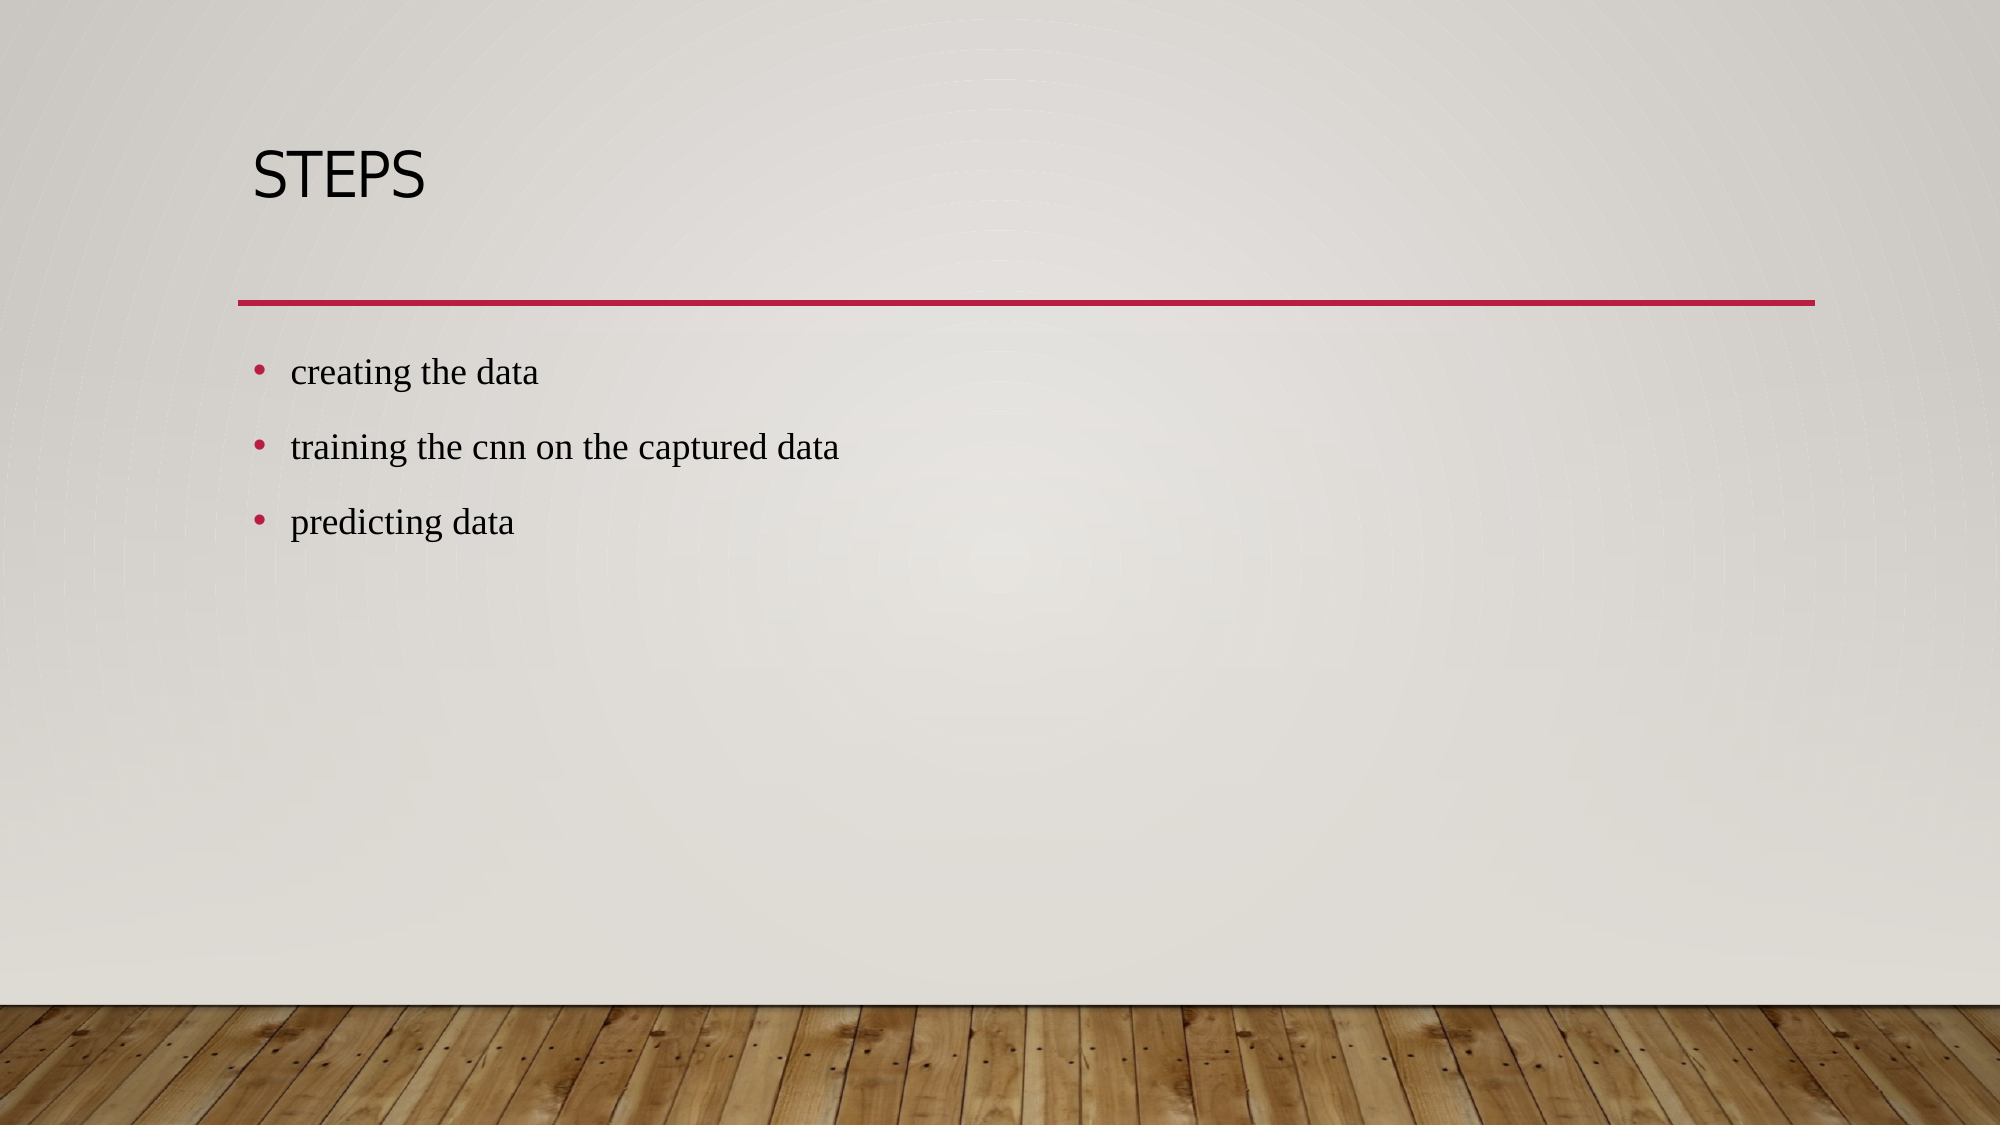

# Steps
creating the data
training the cnn on the captured data
predicting data